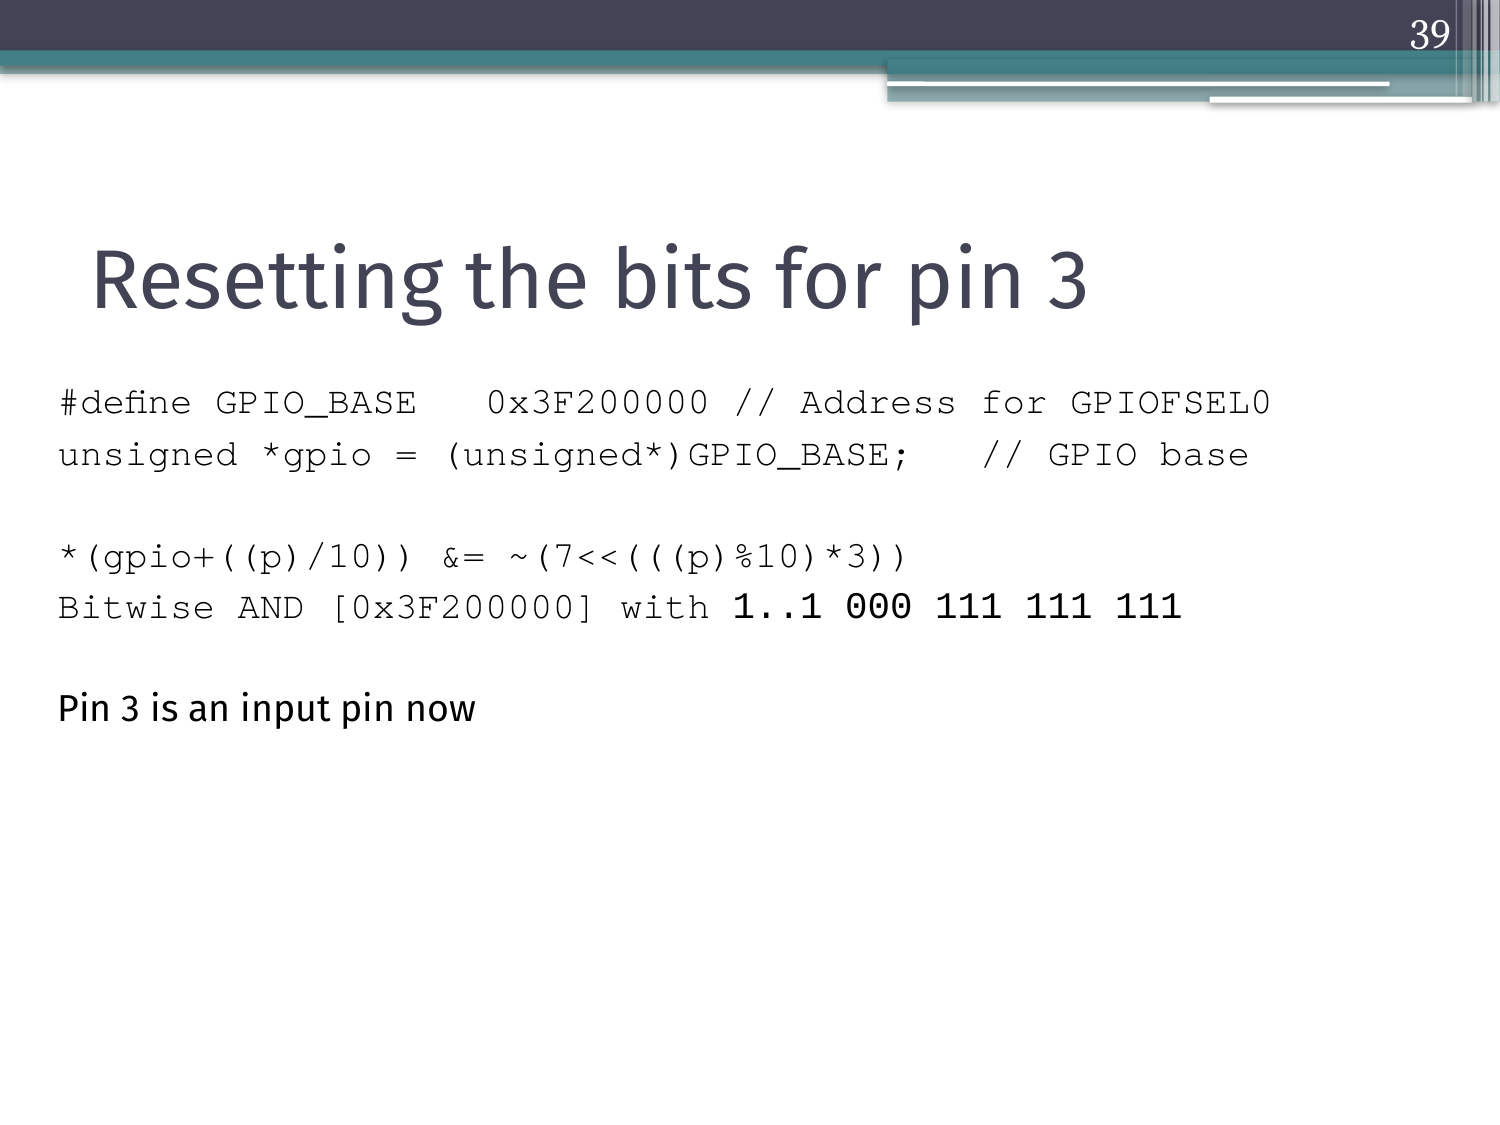

39
# Resetting the bits for pin 3
#define GPIO_BASE   0x3F200000 // Address for GPIOFSEL0
unsigned *gpio = (unsigned*)GPIO_BASE;   // GPIO base

*(gpio+((p)/10)) &= ~(7<<(((p)%10)*3))
Bitwise AND [0x3F200000] with 1..1 000 111 111 111

Pin 3 is an input pin now